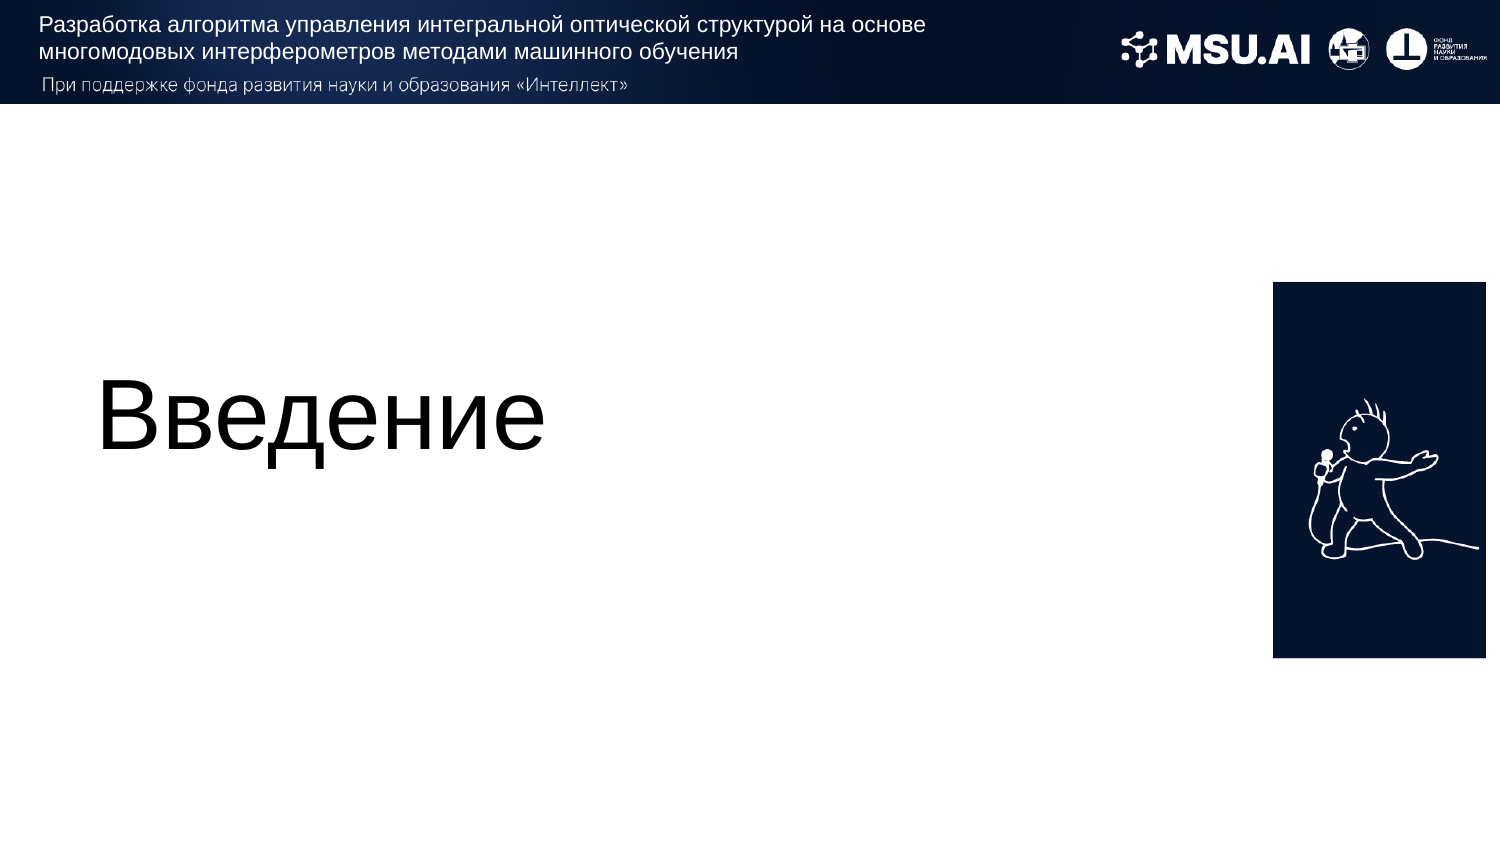

Разработка алгоритма управления интегральной оптической структурой на основе многомодовых интерферометров методами машинного обучения
# Введение